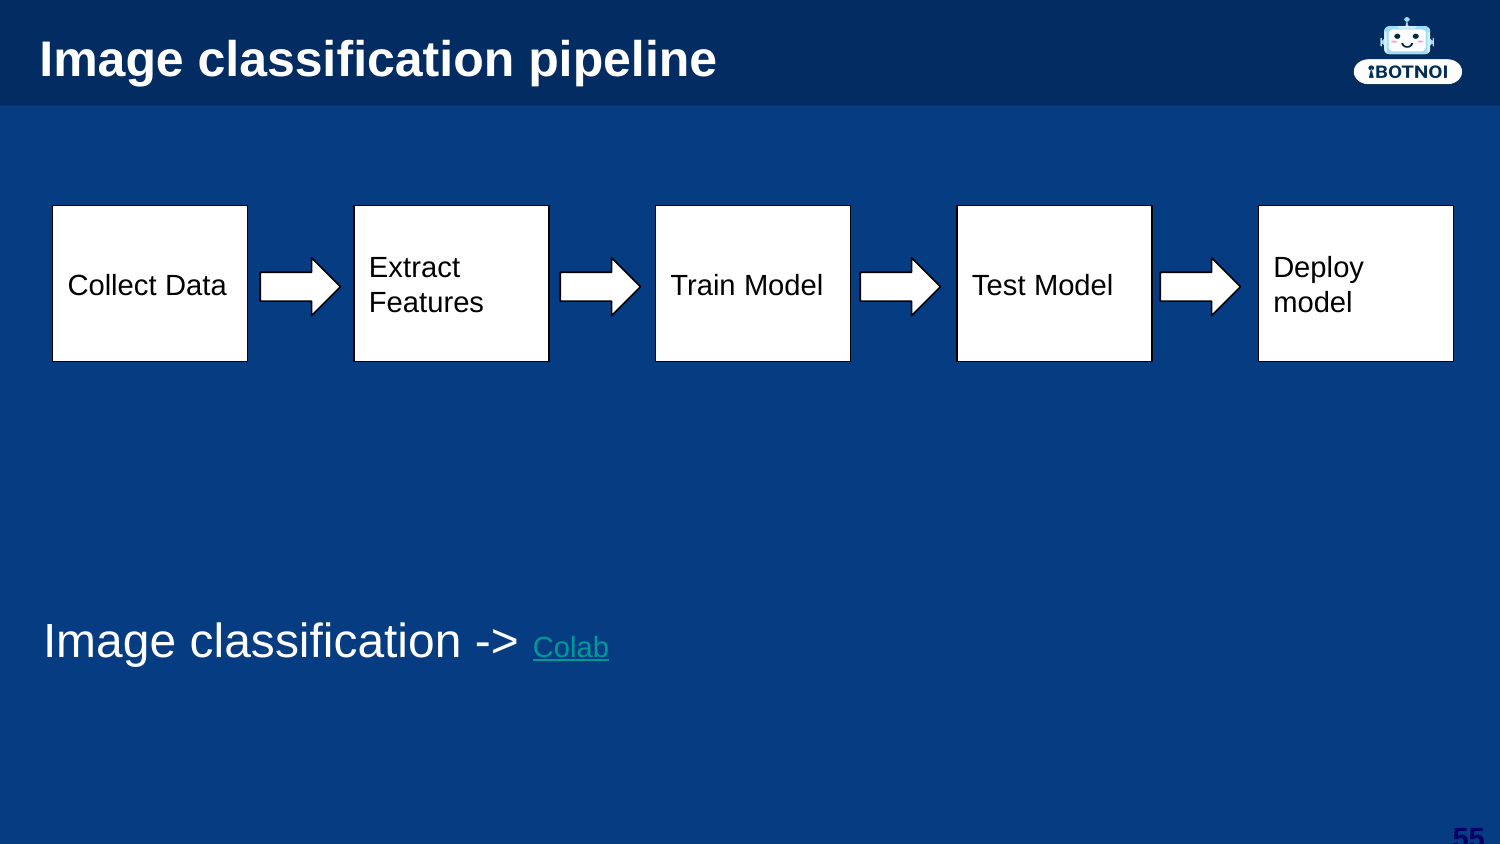

# Image classification pipeline

Collect Data
Extract Features
Train Model
Test Model
Deploy model

Image classification -> Colab